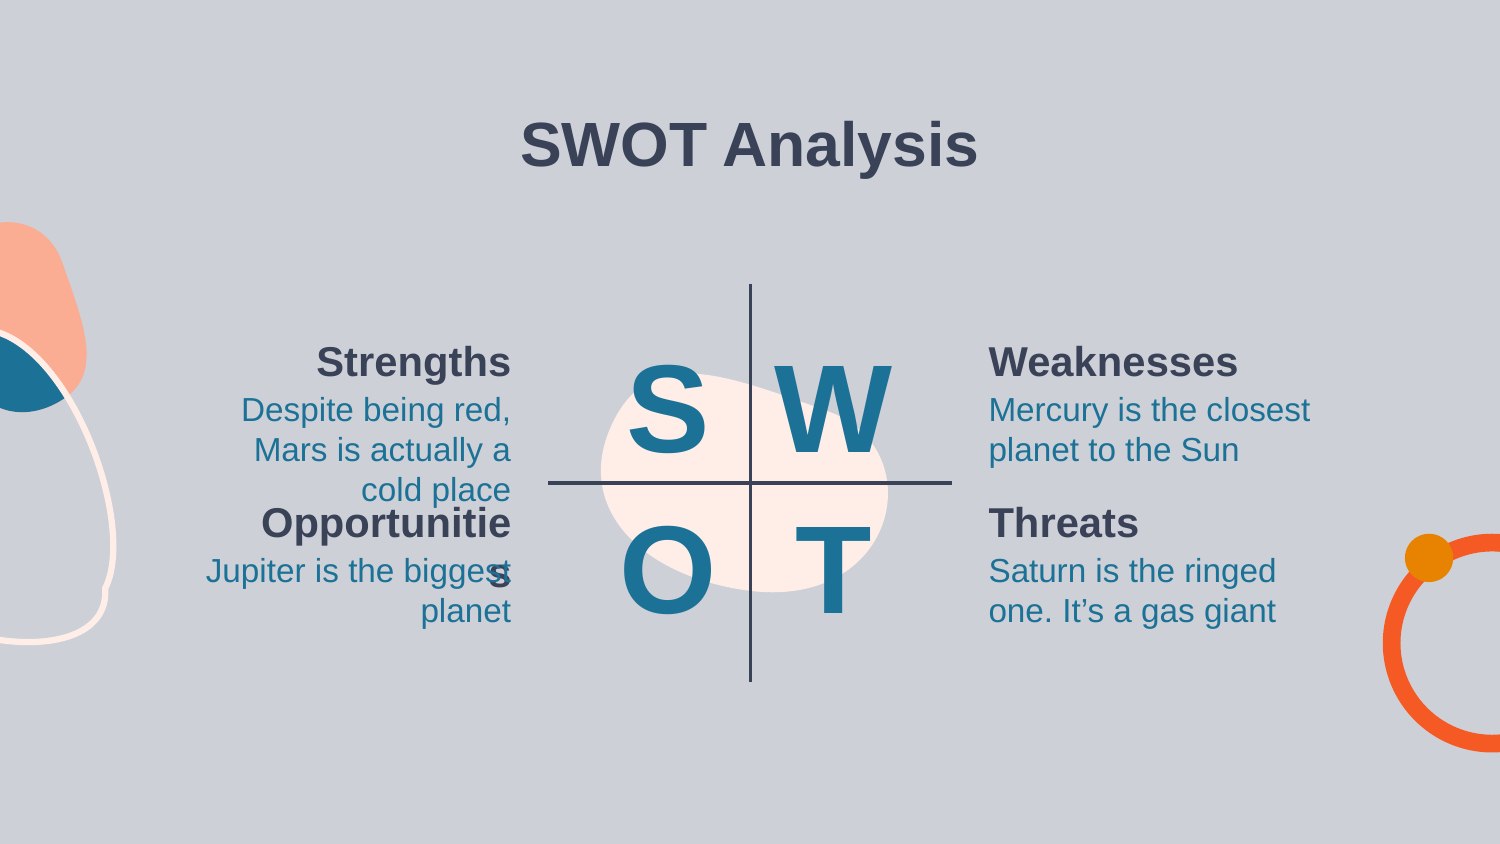

# SWOT Analysis
Strengths
Weaknesses
S
W
Despite being red, Mars is actually a cold place
Mercury is the closest planet to the Sun

Opportunities
Threats
O
T
Jupiter is the biggest planet
Saturn is the ringed one. It’s a gas giant